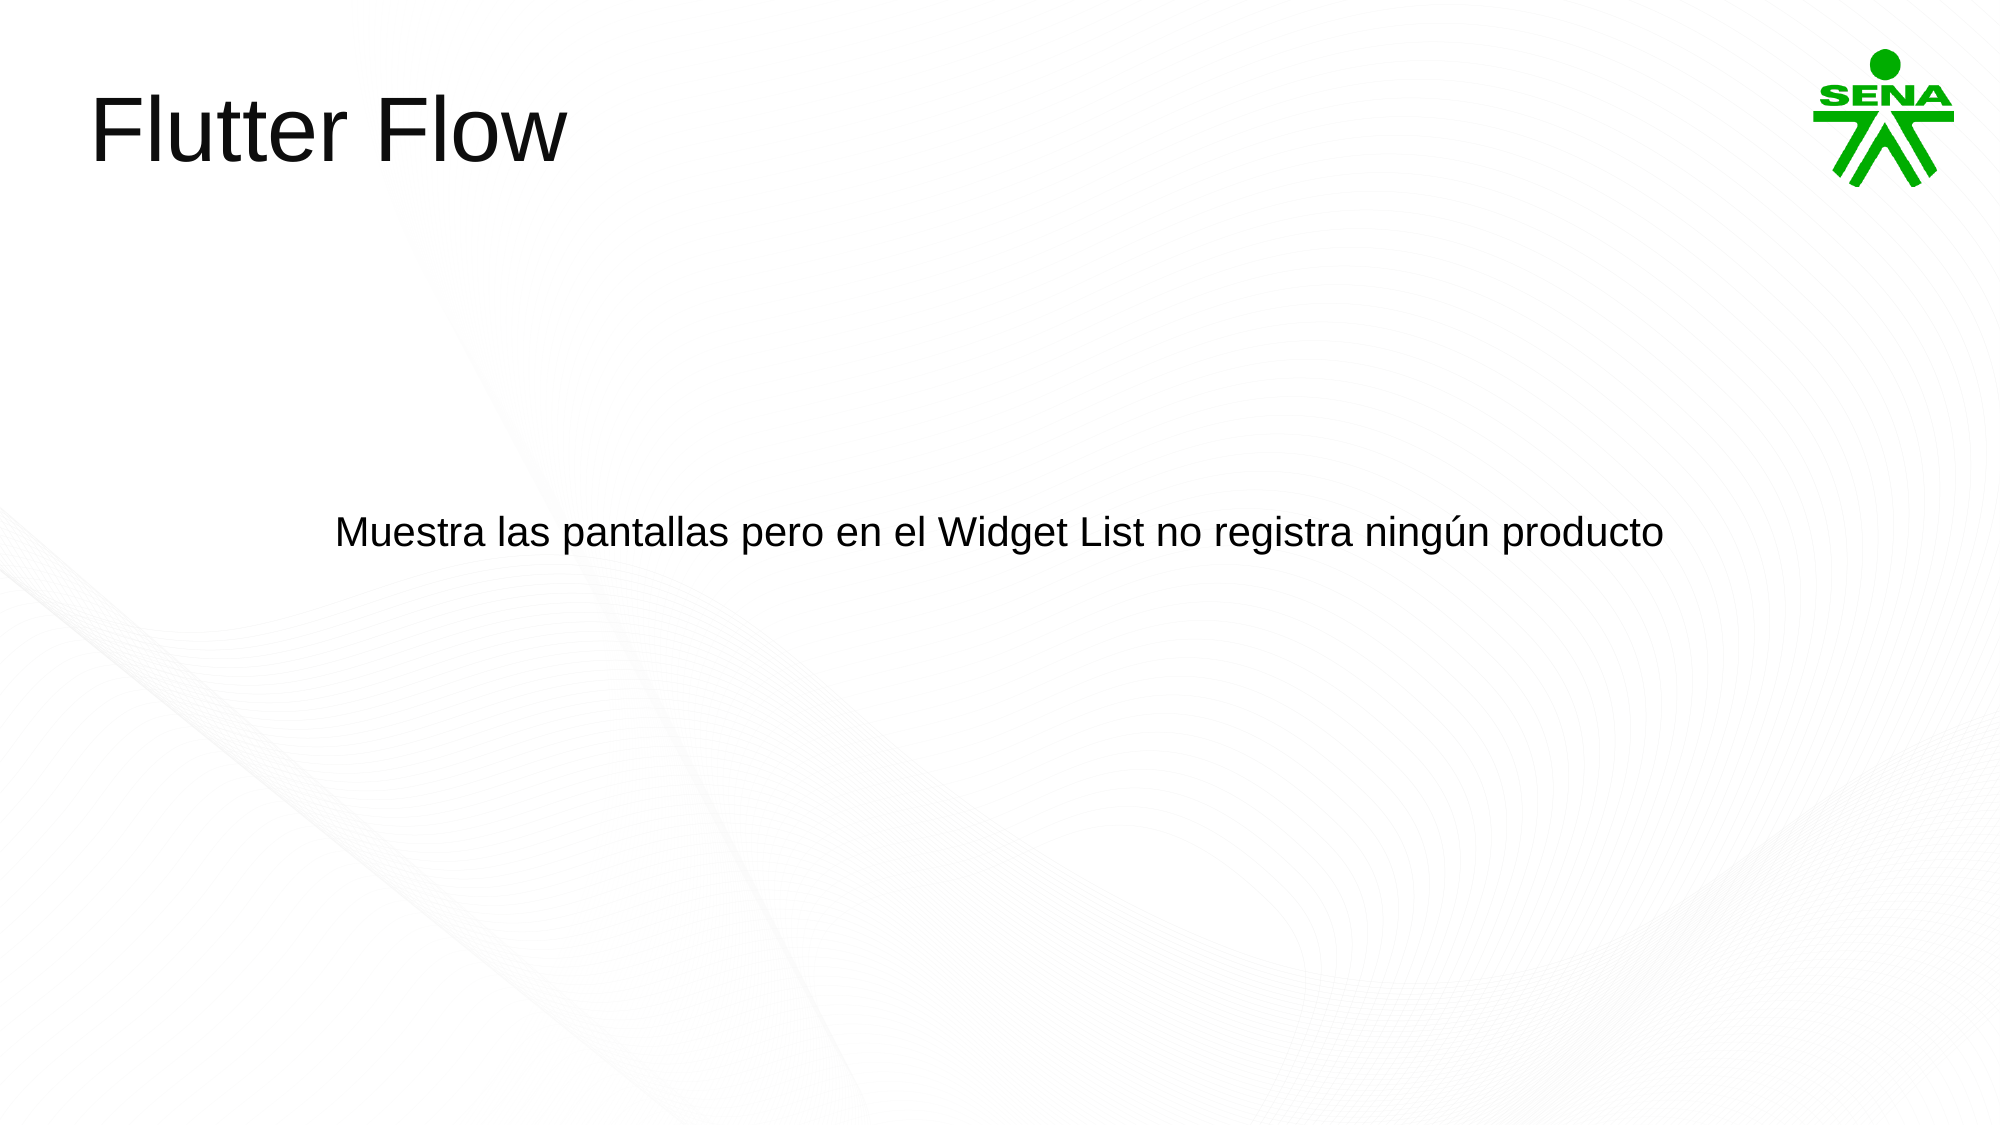

Flutter Flow
Muestra las pantallas pero en el Widget List no registra ningún producto